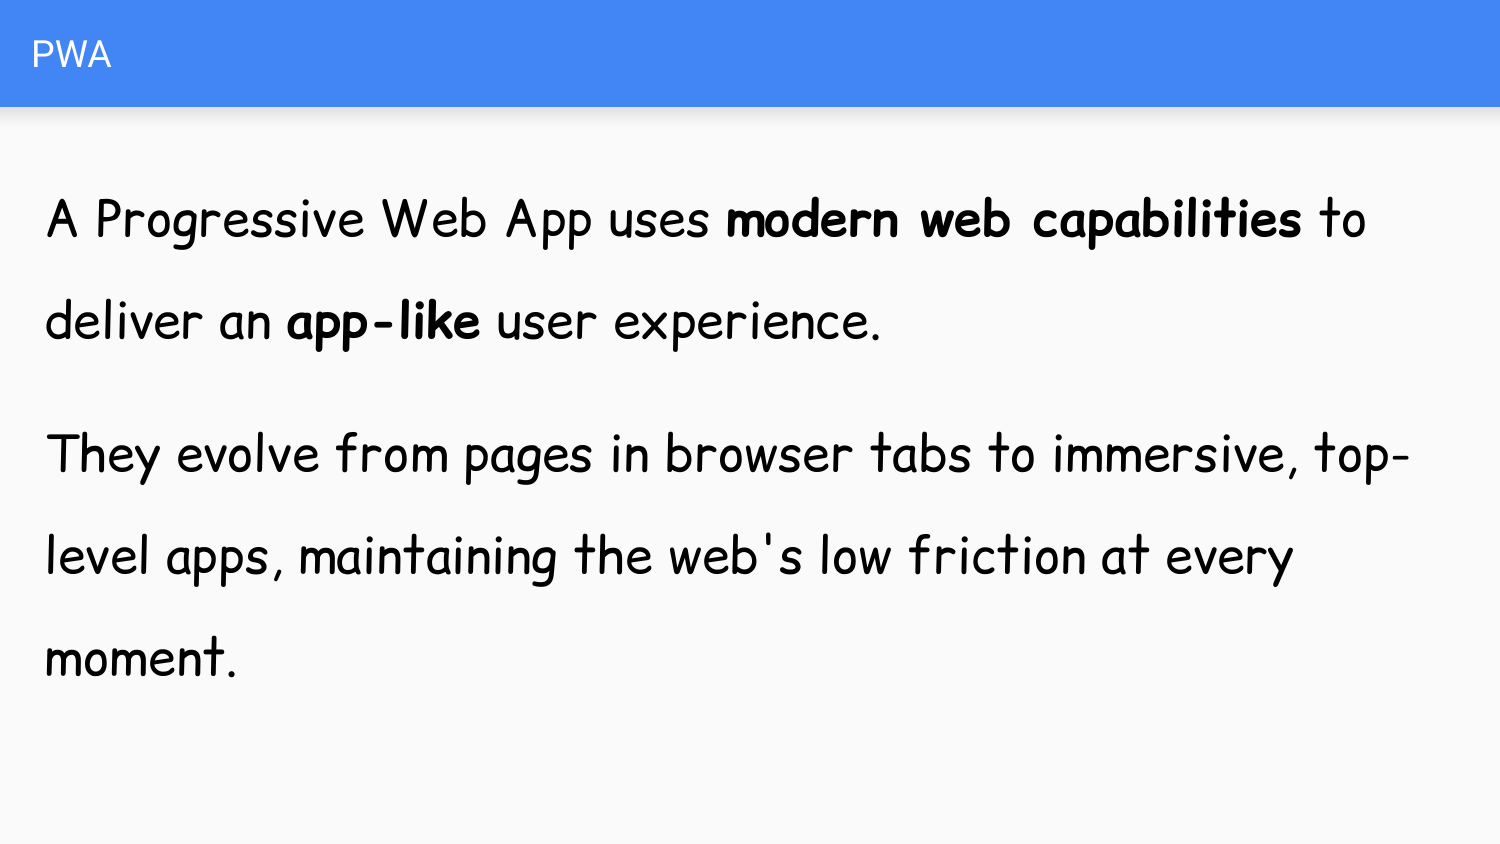

# PWA
A Progressive Web App uses modern web capabilities to deliver an app-like user experience.
They evolve from pages in browser tabs to immersive, top-level apps, maintaining the web's low friction at every moment.